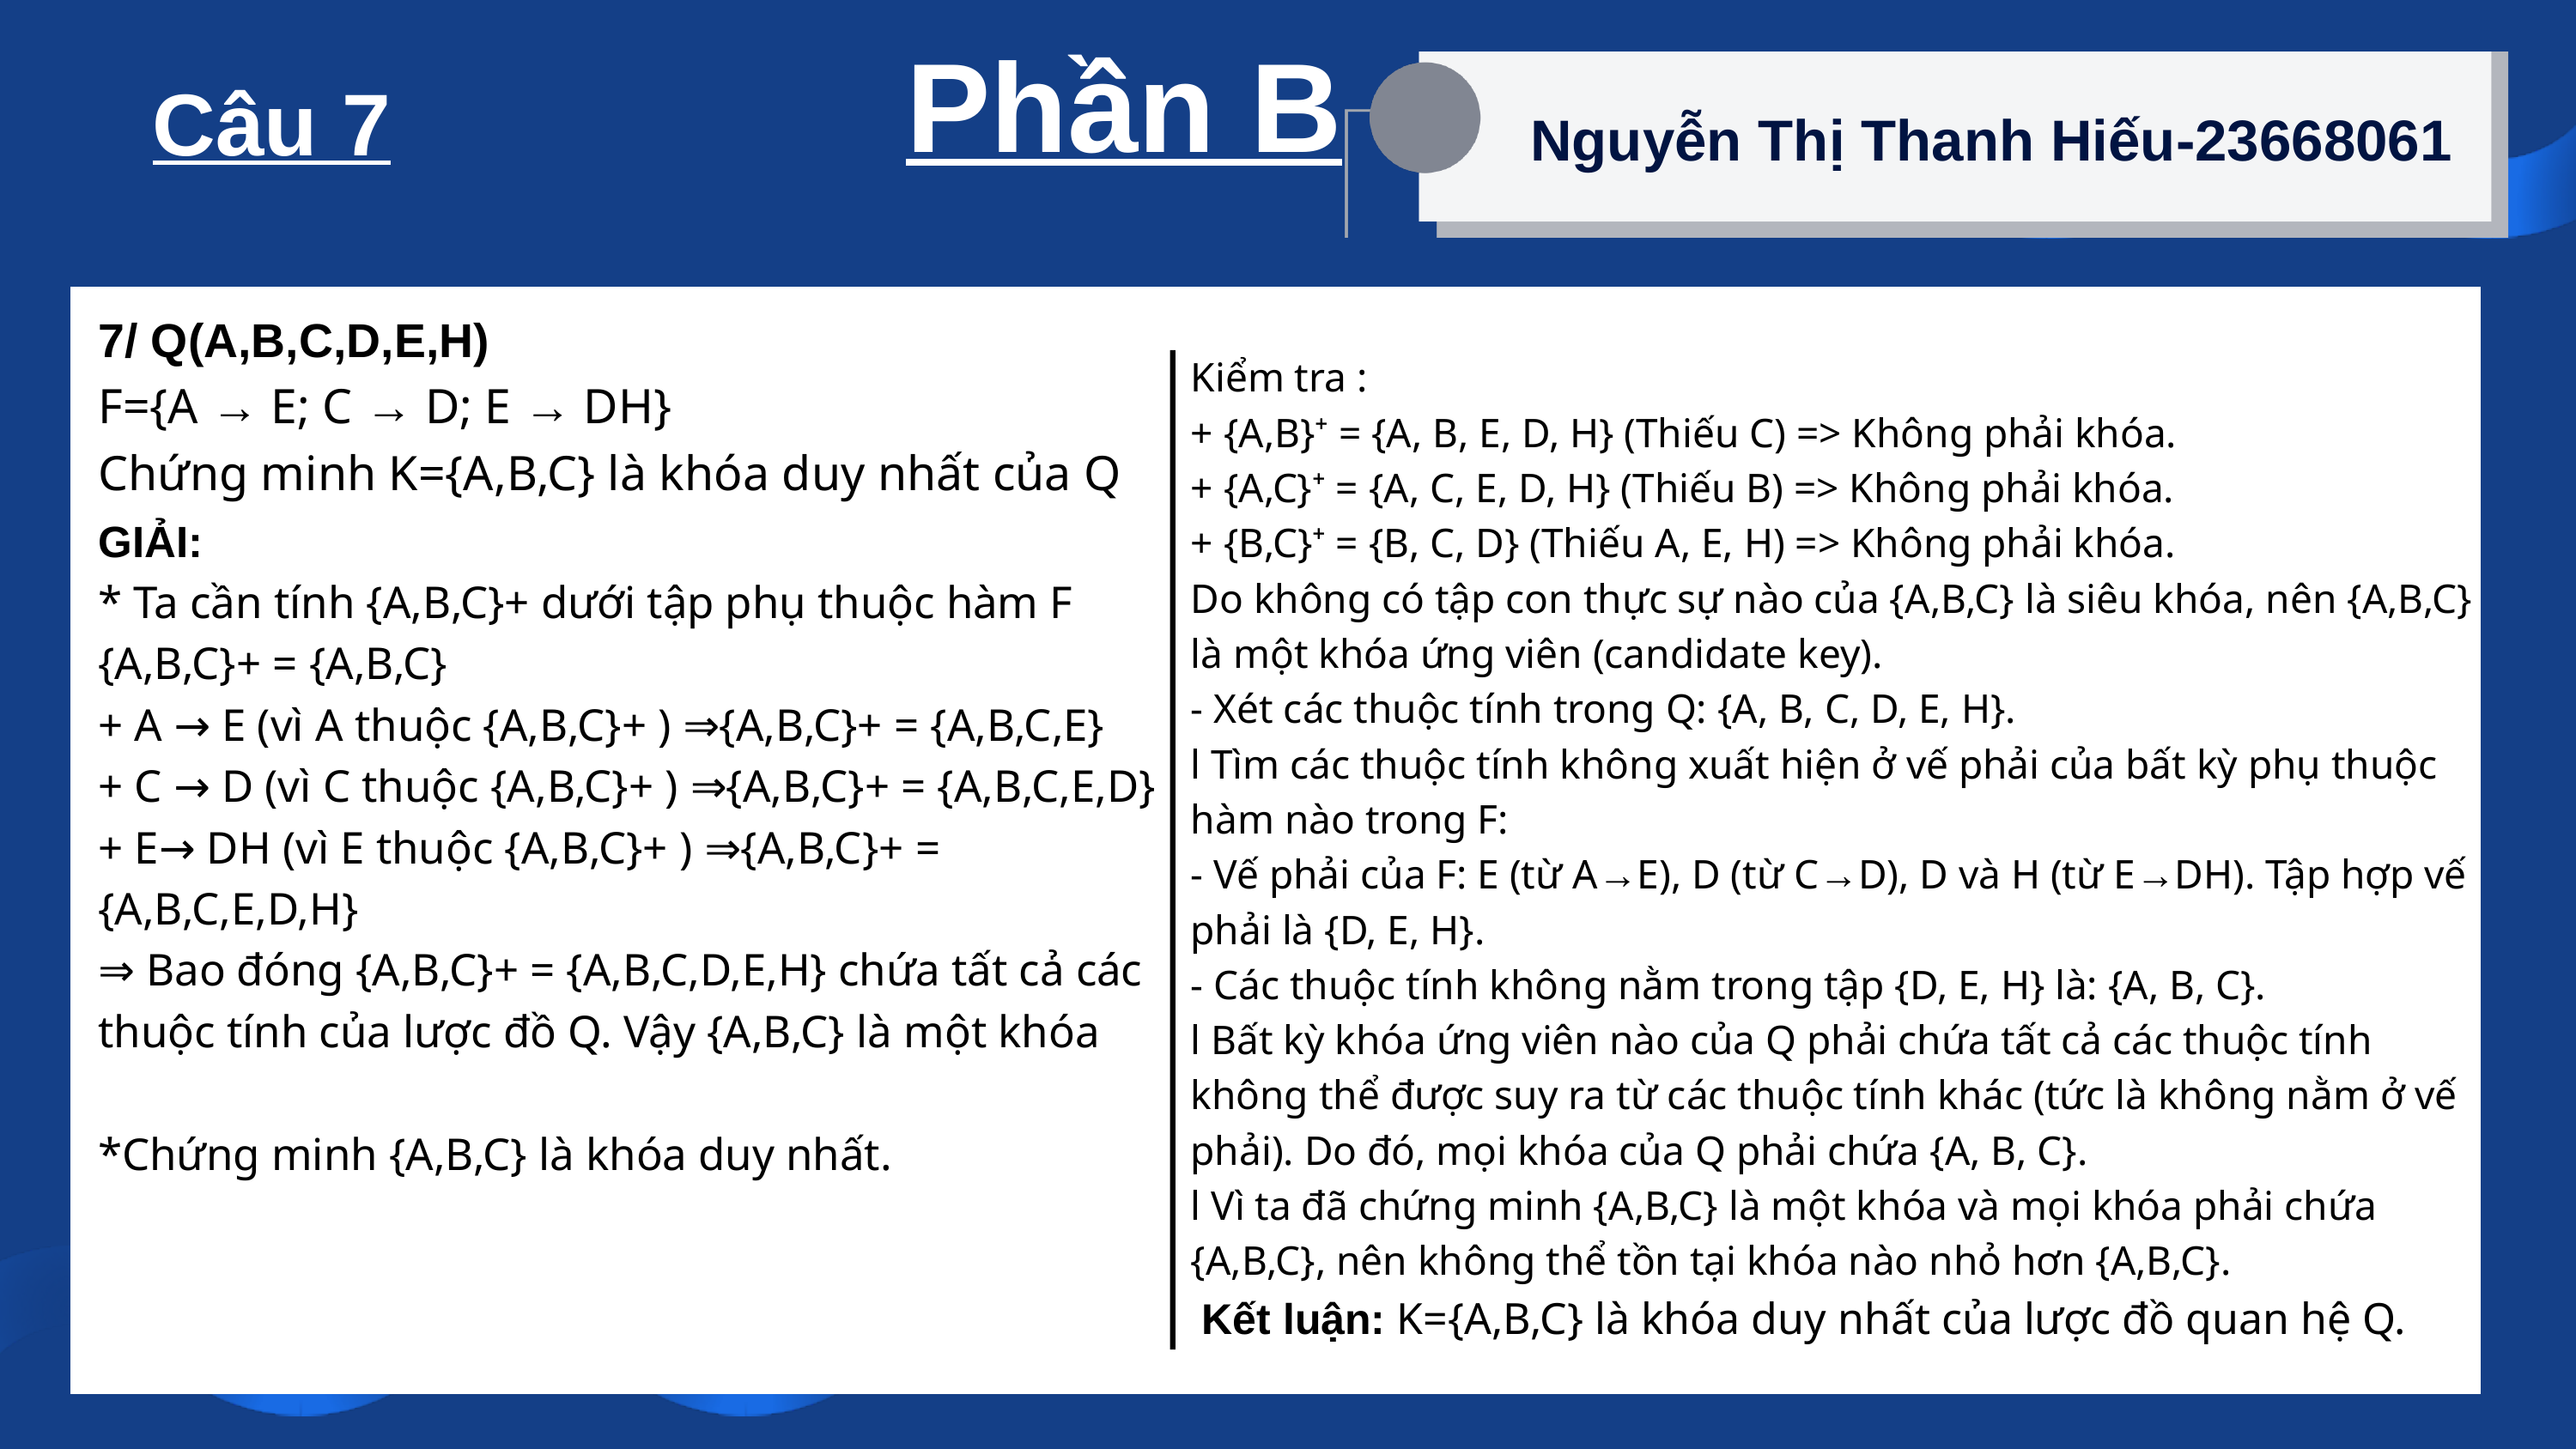

Phần B
Câu 7

Nguyễn Thị Thanh Hiếu-23668061

7/ Q(A,B,C,D,E,H)
F={A → E; C → D; E → DH}
Chứng minh K={A,B,C} là khóa duy nhất của Q
Kiểm tra :
+ {A,B}⁺ = {A, B, E, D, H} (Thiếu C) => Không phải khóa.
+ {A,C}⁺ = {A, C, E, D, H} (Thiếu B) => Không phải khóa.
+ {B,C}⁺ = {B, C, D} (Thiếu A, E, H) => Không phải khóa.
Do không có tập con thực sự nào của {A,B,C} là siêu khóa, nên {A,B,C} là một khóa ứng viên (candidate key).
- Xét các thuộc tính trong Q: {A, B, C, D, E, H}.
l Tìm các thuộc tính không xuất hiện ở vế phải của bất kỳ phụ thuộc hàm nào trong F:
- Vế phải của F: E (từ A→E), D (từ C→D), D và H (từ E→DH). Tập hợp vế phải là {D, E, H}.
- Các thuộc tính không nằm trong tập {D, E, H} là: {A, B, C}.
l Bất kỳ khóa ứng viên nào của Q phải chứa tất cả các thuộc tính không thể được suy ra từ các thuộc tính khác (tức là không nằm ở vế phải). Do đó, mọi khóa của Q phải chứa {A, B, C}.
l Vì ta đã chứng minh {A,B,C} là một khóa và mọi khóa phải chứa {A,B,C}, nên không thể tồn tại khóa nào nhỏ hơn {A,B,C}.
 Kết luận: K={A,B,C} là khóa duy nhất của lược đồ quan hệ Q.

GIẢI:
* Ta cần tính {A,B,C}+ dưới tập phụ thuộc hàm F
{A,B,C}+ = {A,B,C}
+ A → E (vì A thuộc {A,B,C}+ ) ⇒{A,B,C}+ = {A,B,C,E}
+ C → D (vì C thuộc {A,B,C}+ ) ⇒{A,B,C}+ = {A,B,C,E,D}
+ E→ DH (vì E thuộc {A,B,C}+ ) ⇒{A,B,C}+ = {A,B,C,E,D,H}
⇒ Bao đóng {A,B,C}+ = {A,B,C,D,E,H} chứa tất cả các thuộc tính của lược đồ Q. Vậy {A,B,C} là một khóa

*Chứng minh {A,B,C} là khóa duy nhất.